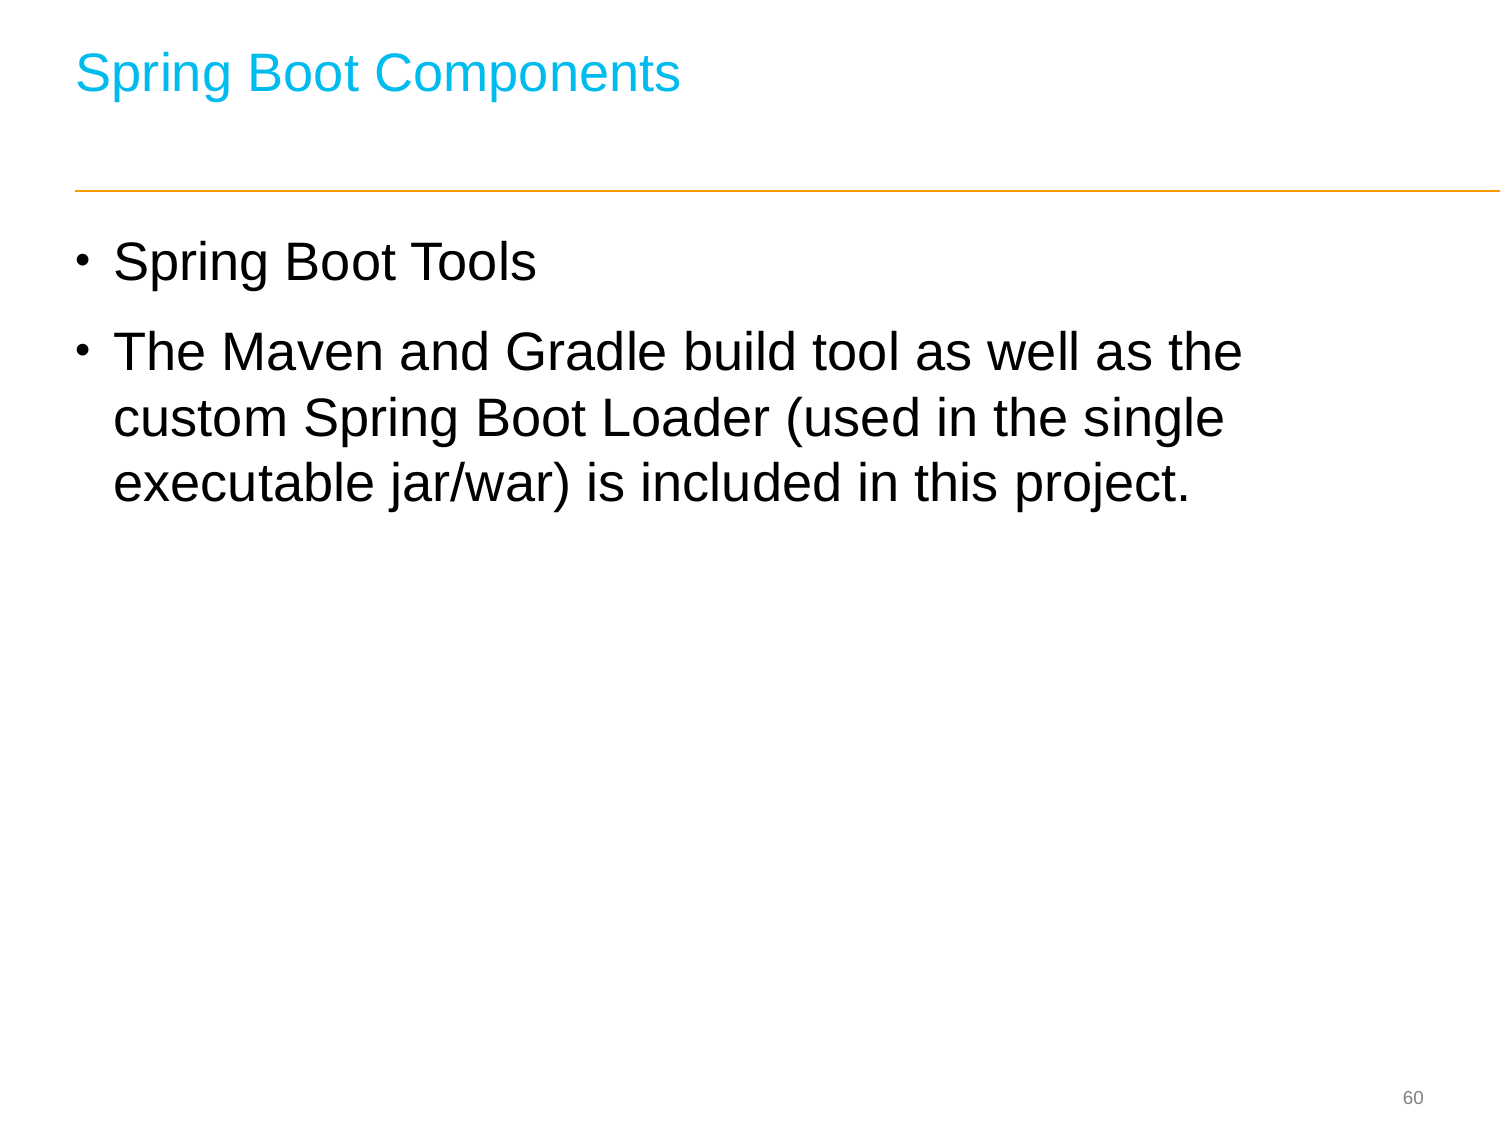

# Spring Boot Components
Spring Boot Tools
The Maven and Gradle build tool as well as the custom Spring Boot Loader (used in the single executable jar/war) is included in this project.